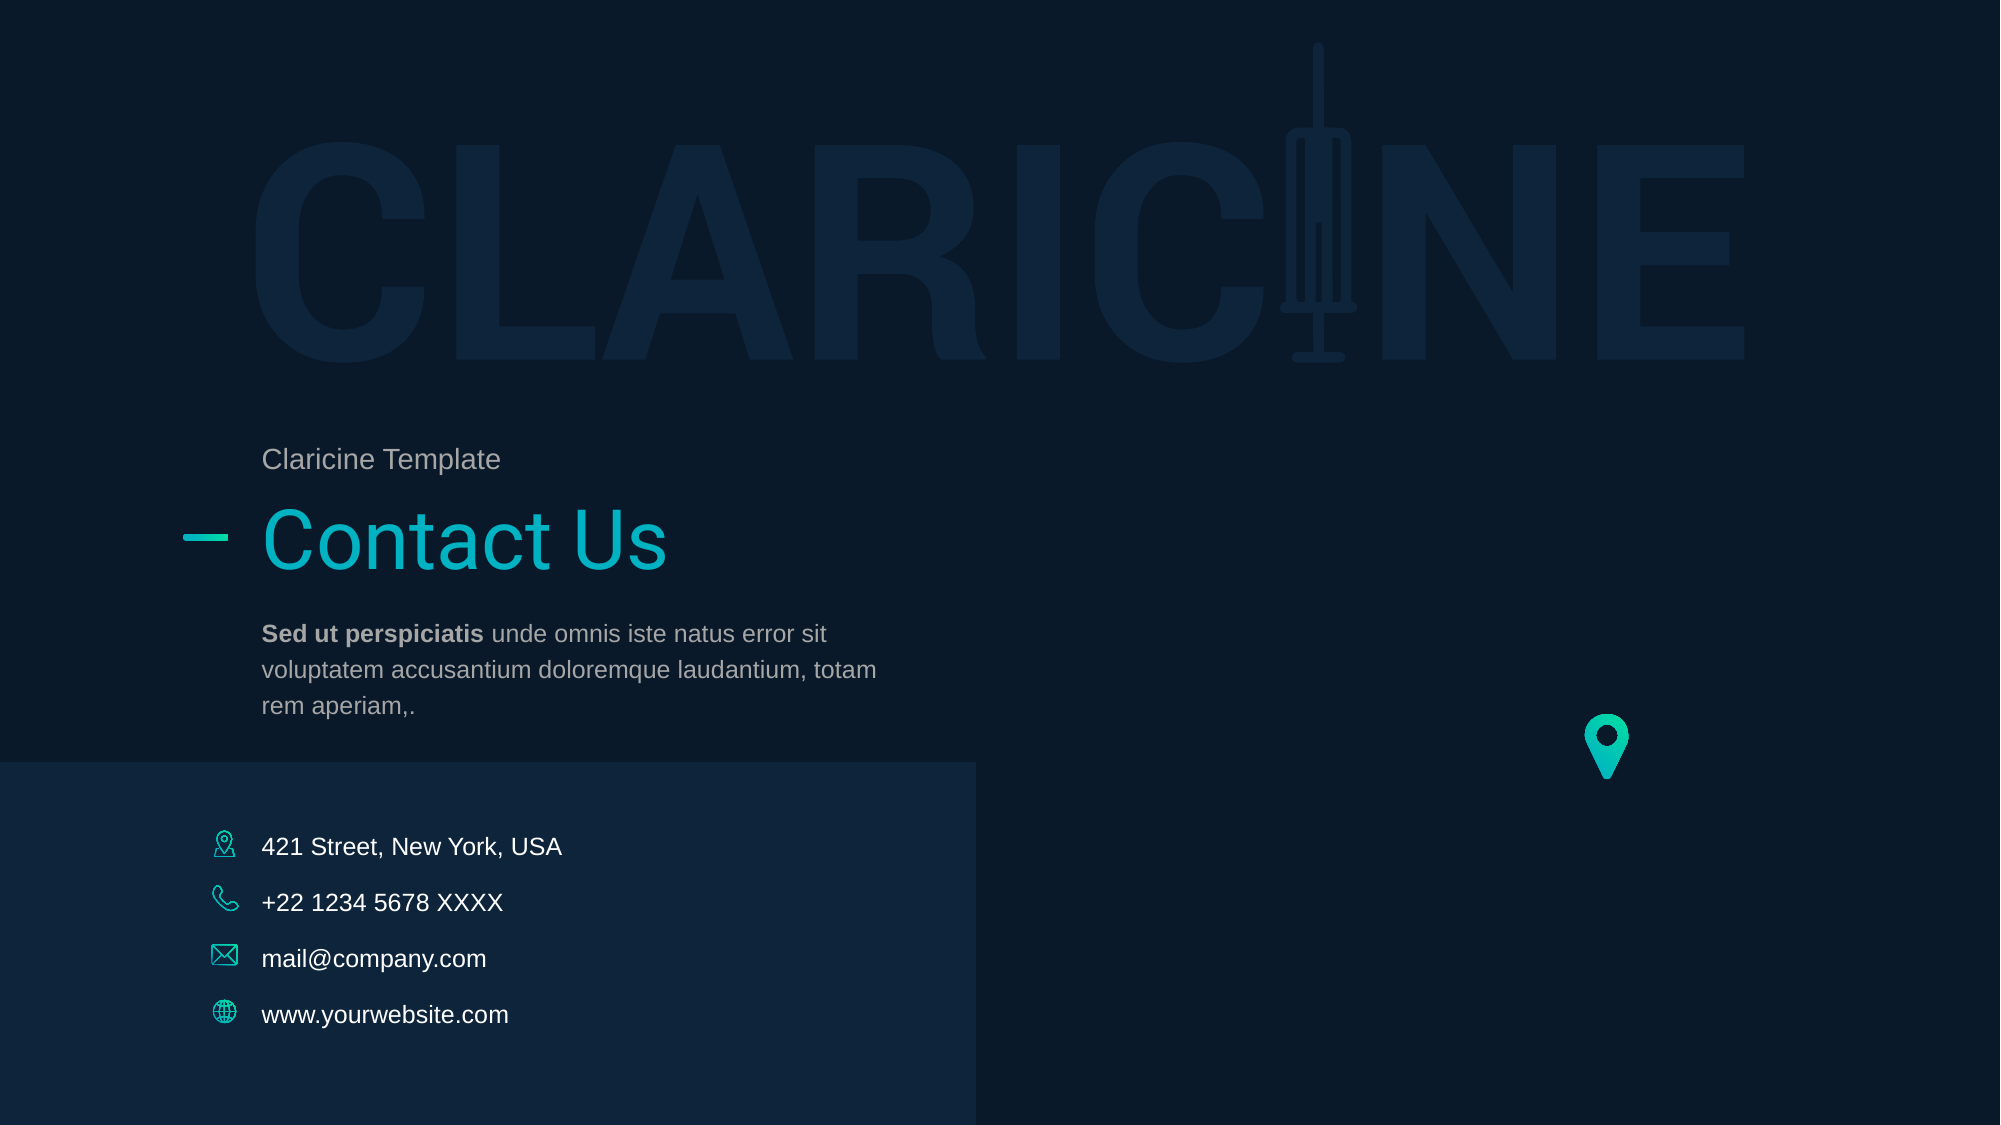

Claricine Template
Contact Us

Sed ut perspiciatis unde omnis iste natus error sit voluptatem accusantium doloremque laudantium, totam rem aperiam,.

421 Street, New York, USA

+22 1234 5678 XXXX

mail@company.com

www.yourwebsite.com